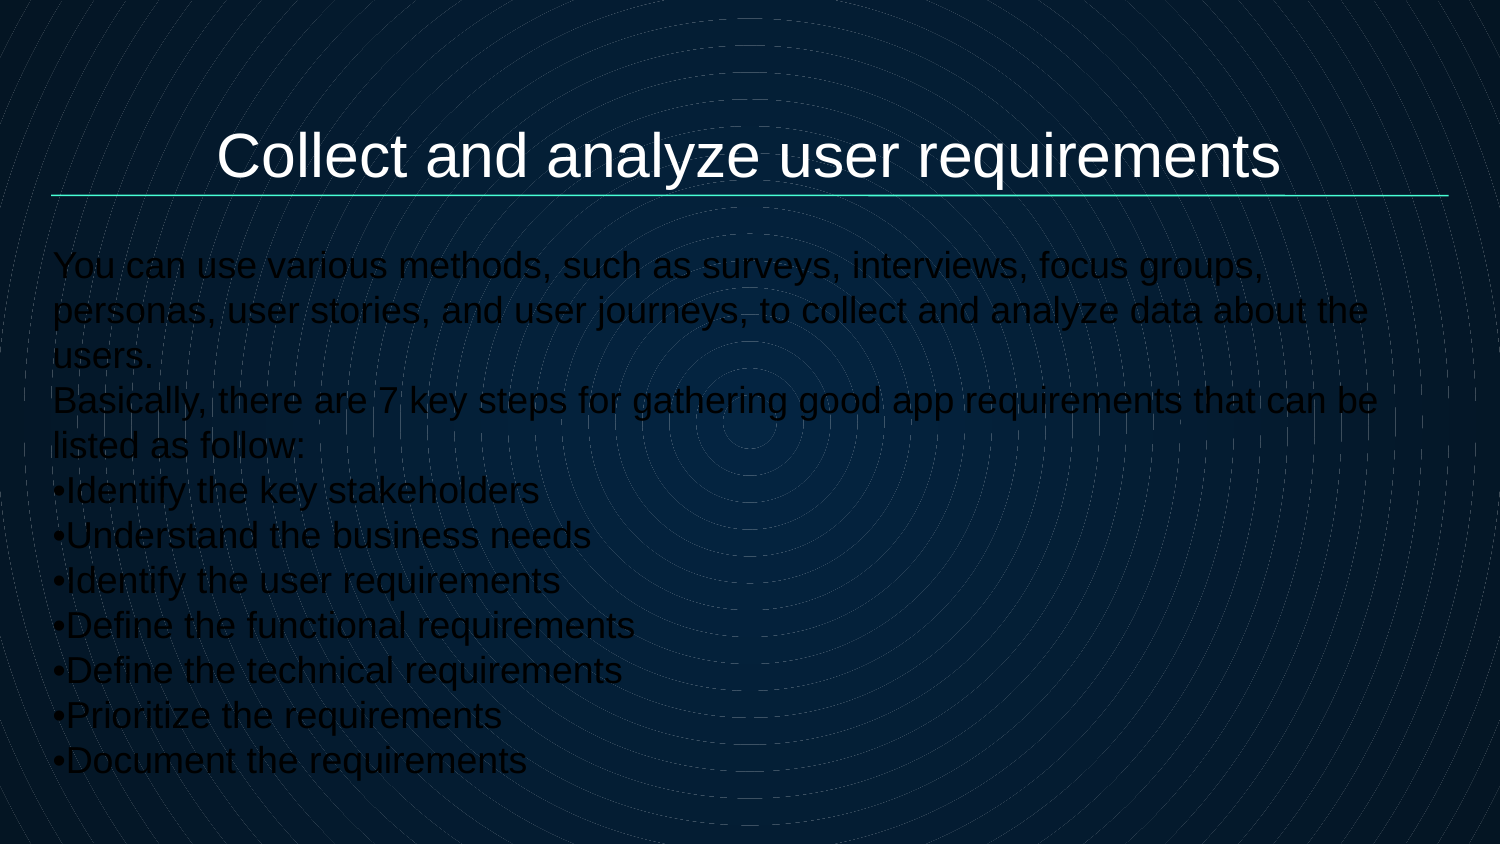

# Collect and analyze user requirements

You can use various methods, such as surveys, interviews, focus groups, personas, user stories, and user journeys, to collect and analyze data about the users.
Basically, there are 7 key steps for gathering good app requirements that can be
listed as follow:
•Identify the key stakeholders
•Understand the business needs
•Identify the user requirements
•Define the functional requirements
•Define the technical requirements
•Prioritize the requirements
•Document the requirements